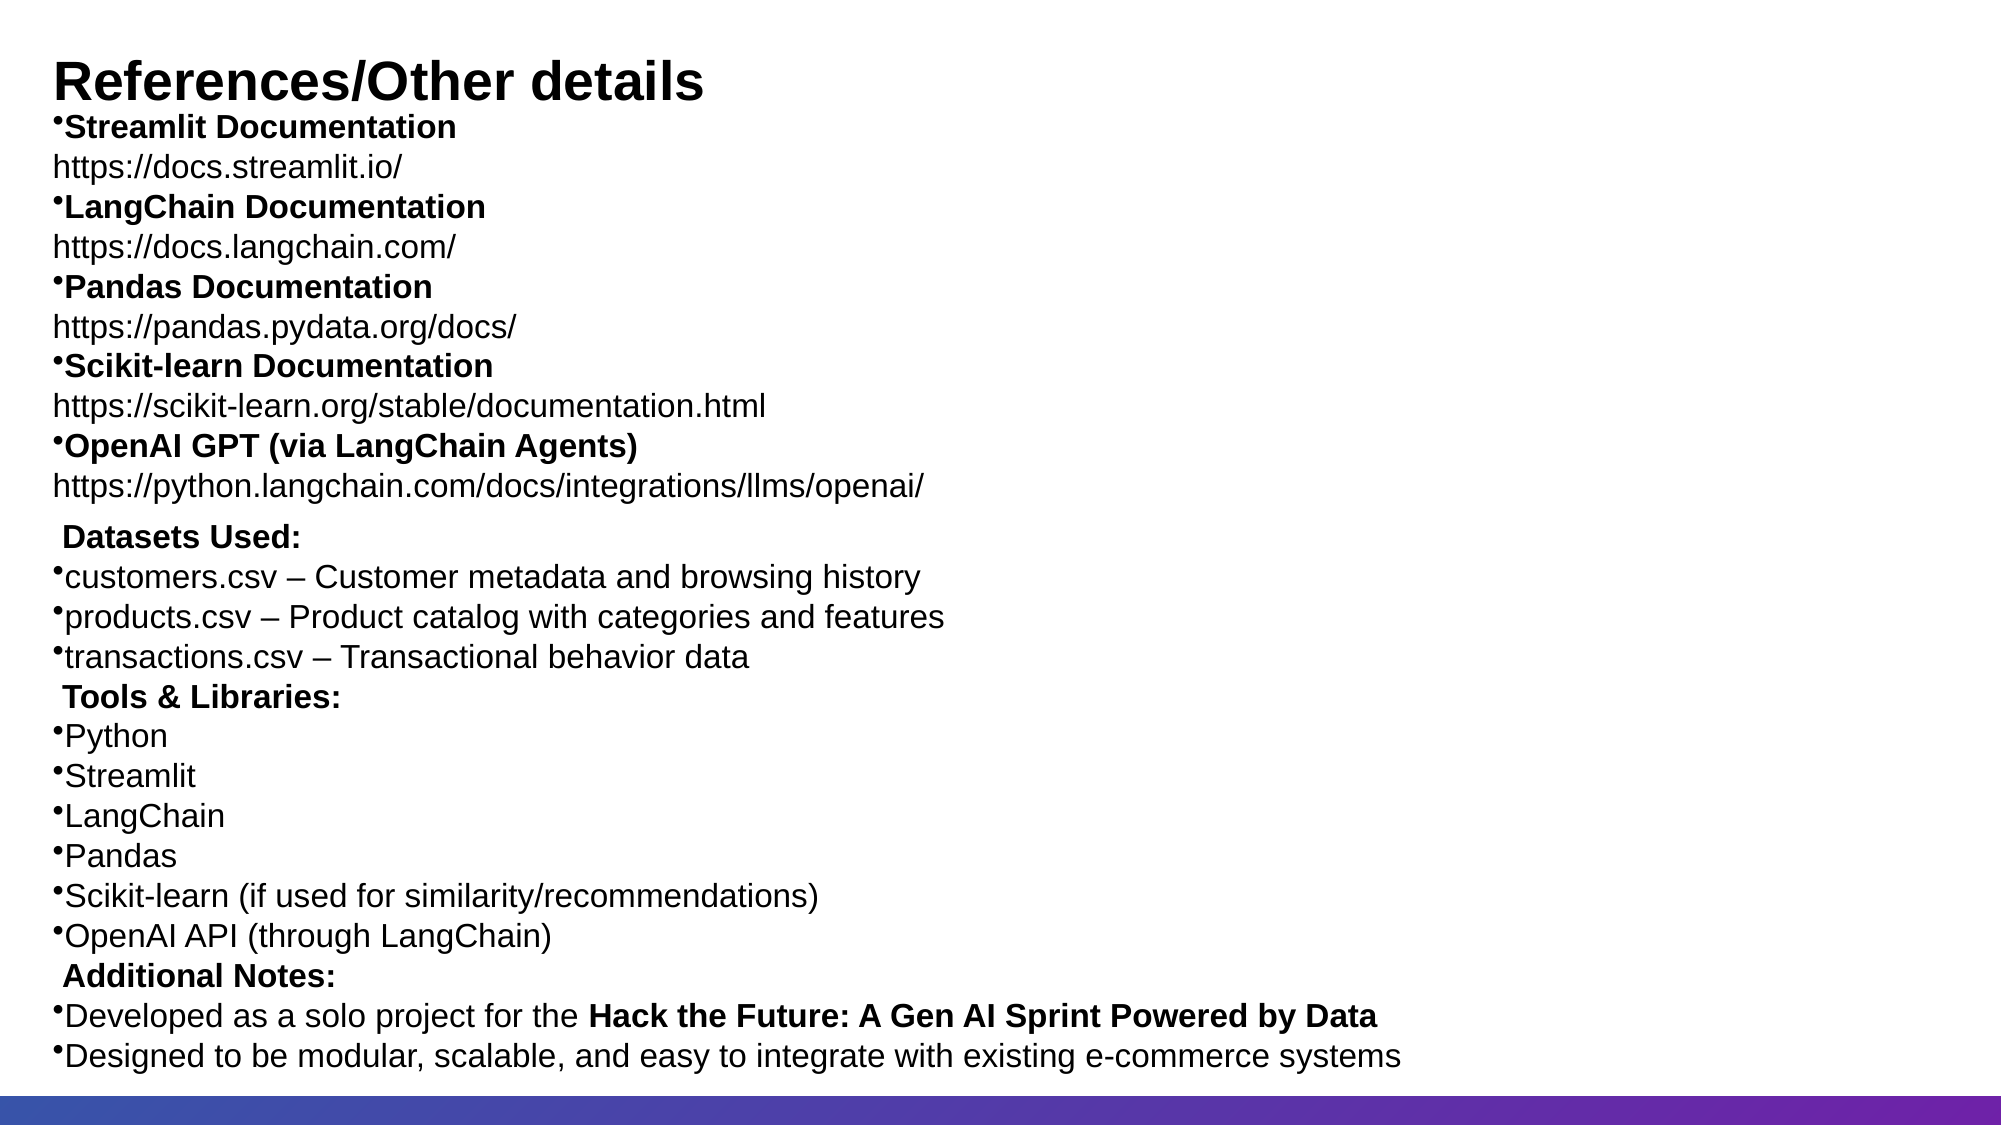

References/Other details
Streamlit Documentation
https://docs.streamlit.io/
LangChain Documentation
https://docs.langchain.com/
Pandas Documentation
https://pandas.pydata.org/docs/
Scikit-learn Documentation
https://scikit-learn.org/stable/documentation.html
OpenAI GPT (via LangChain Agents)
https://python.langchain.com/docs/integrations/llms/openai/

 Datasets Used:
customers.csv – Customer metadata and browsing history
products.csv – Product catalog with categories and features
transactions.csv – Transactional behavior data
 Tools & Libraries:
Python
Streamlit
LangChain
Pandas
Scikit-learn (if used for similarity/recommendations)
OpenAI API (through LangChain)
 Additional Notes:
Developed as a solo project for the Hack the Future: A Gen AI Sprint Powered by Data
Designed to be modular, scalable, and easy to integrate with existing e-commerce systems